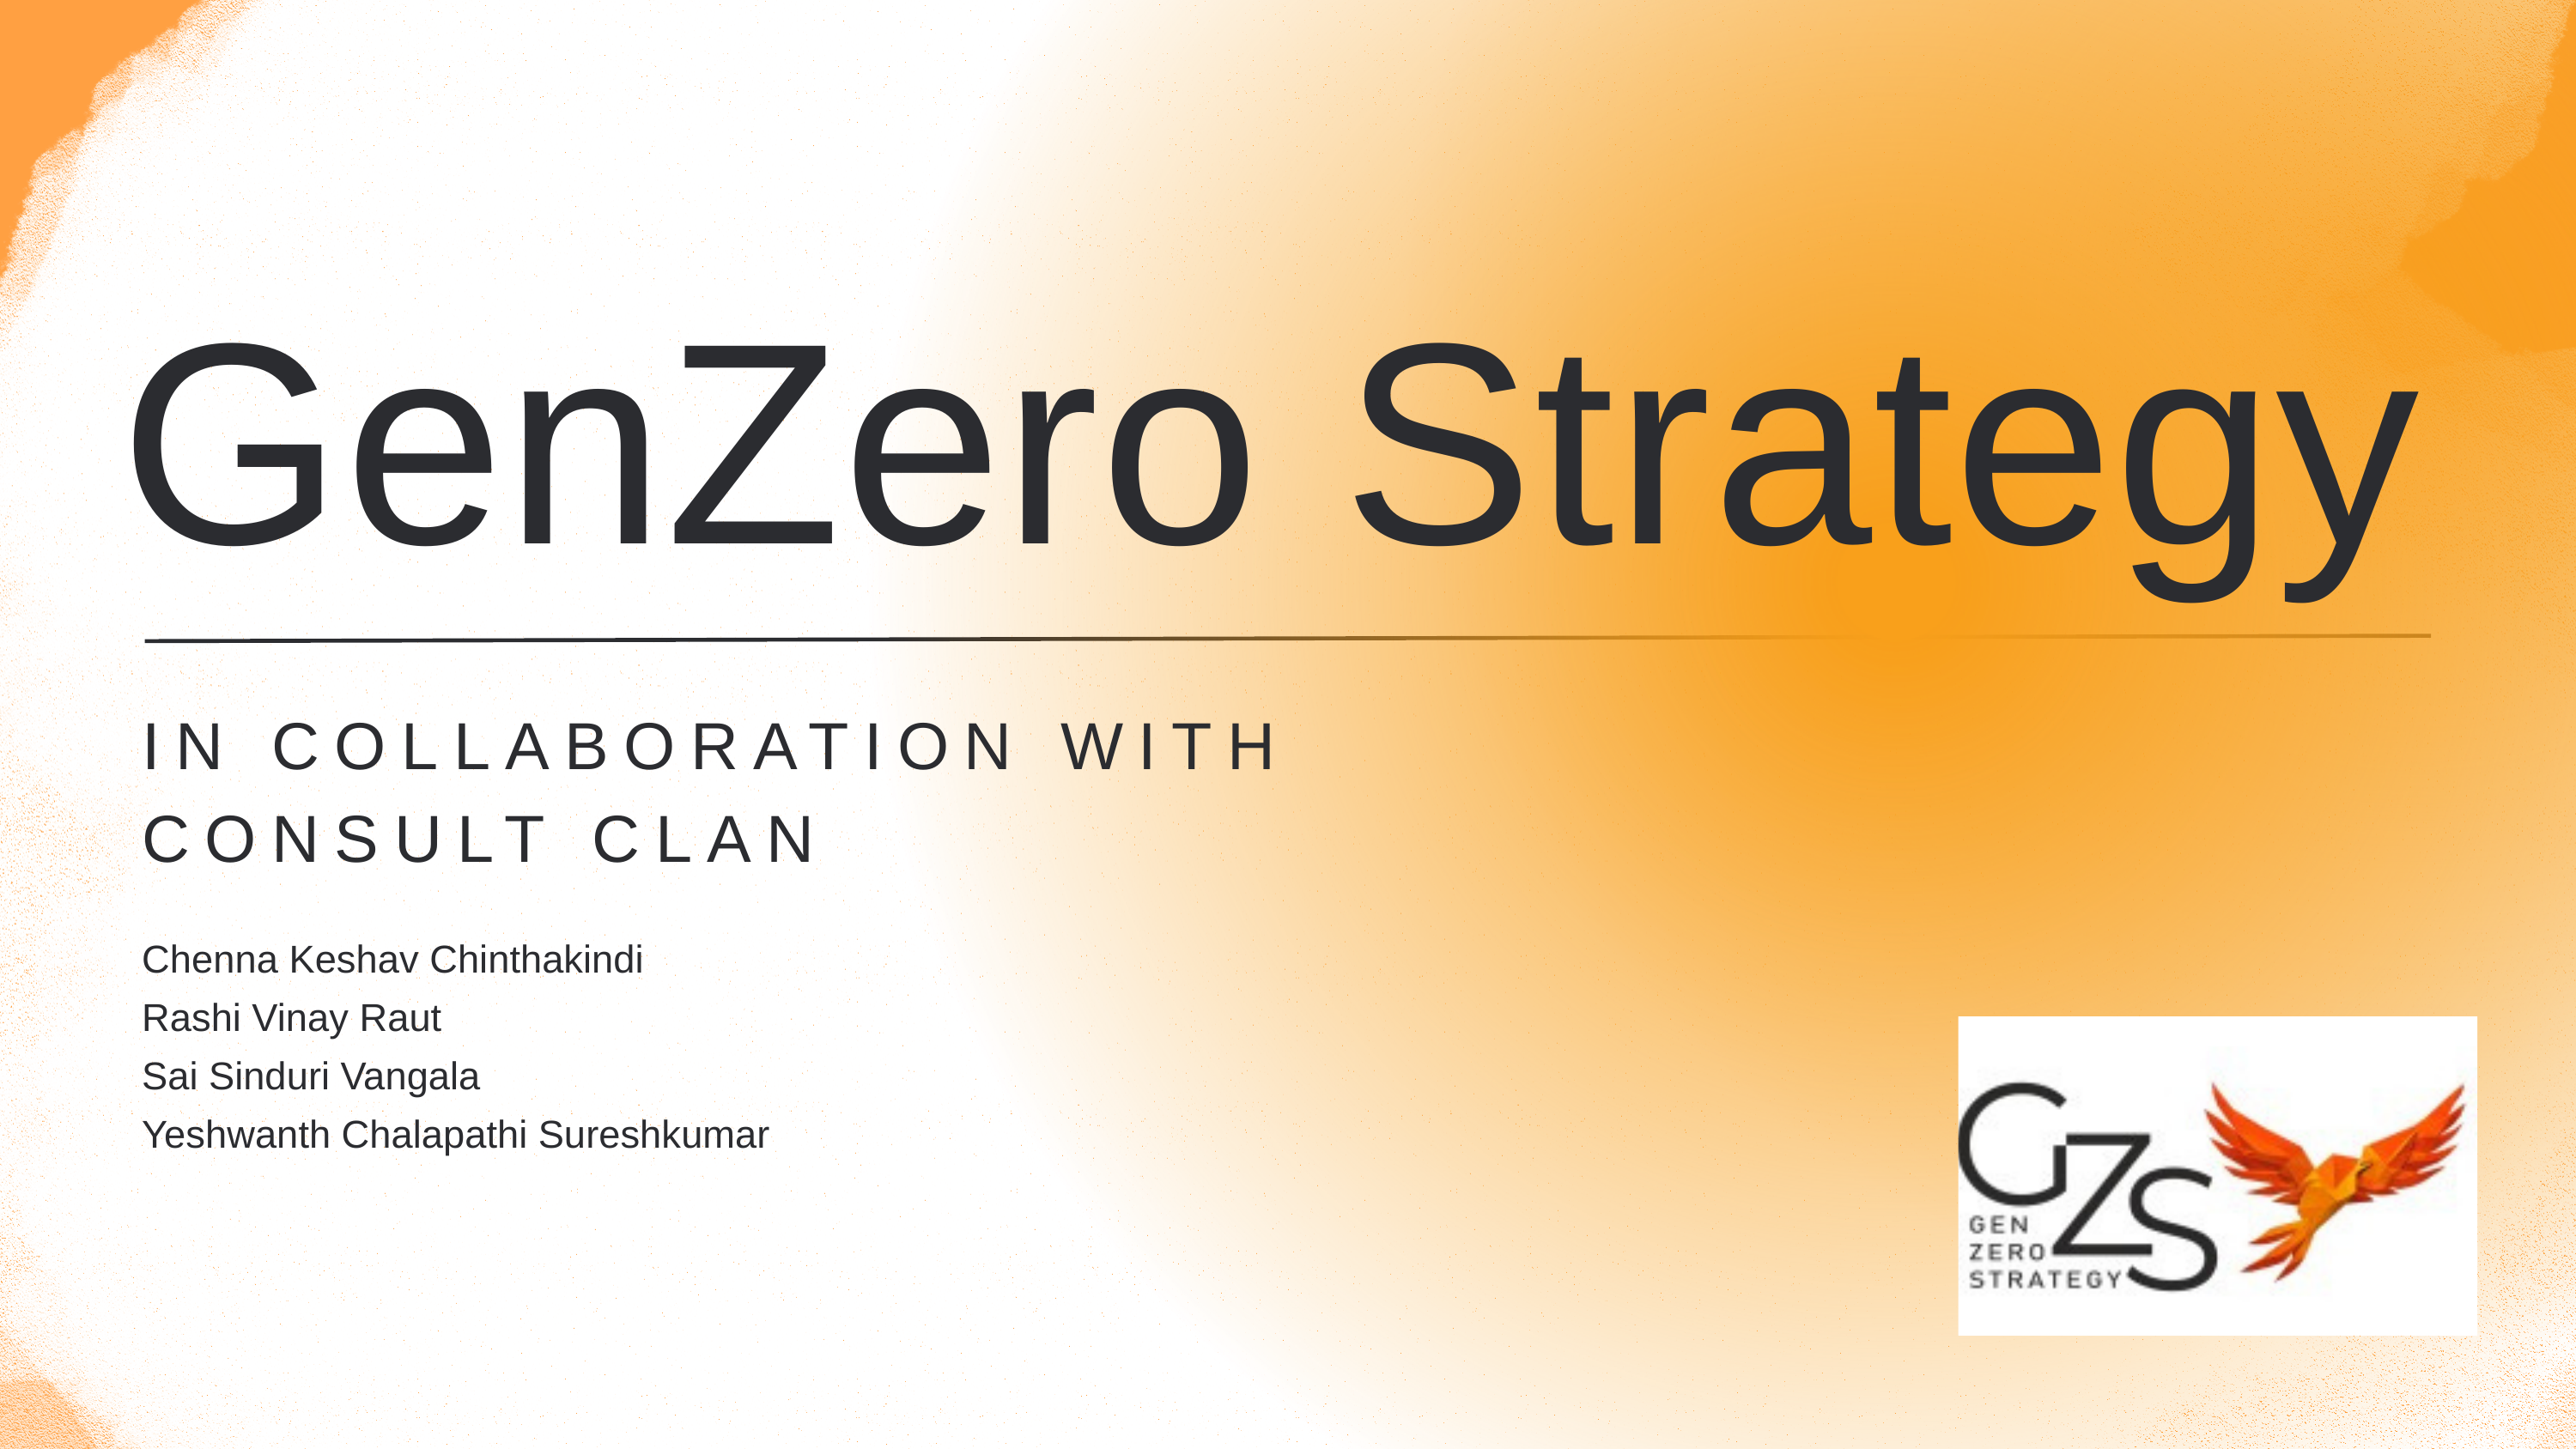

GenZero Strategy

IN COLLABORATION WITH
CONSULT CLAN
Chenna Keshav Chinthakindi
Rashi Vinay Raut
Sai Sinduri Vangala
Yeshwanth Chalapathi Sureshkumar